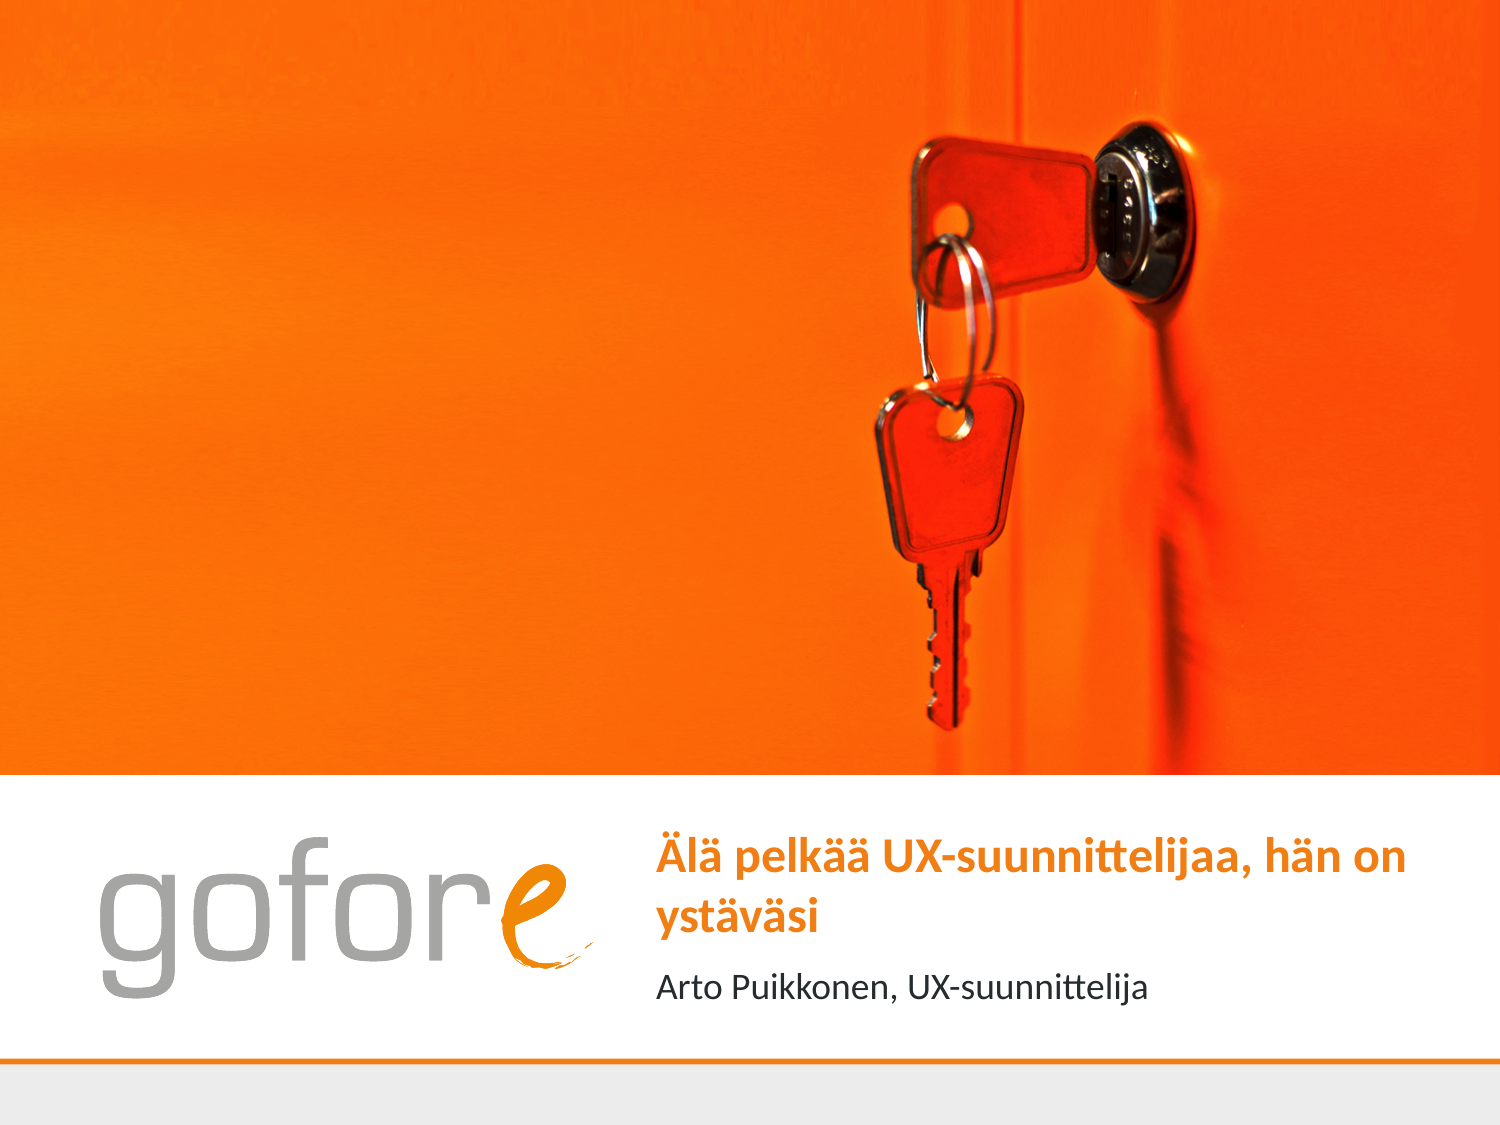

# Älä pelkää UX-suunnittelijaa, hän on ystäväsi
Arto Puikkonen, UX-suunnittelija